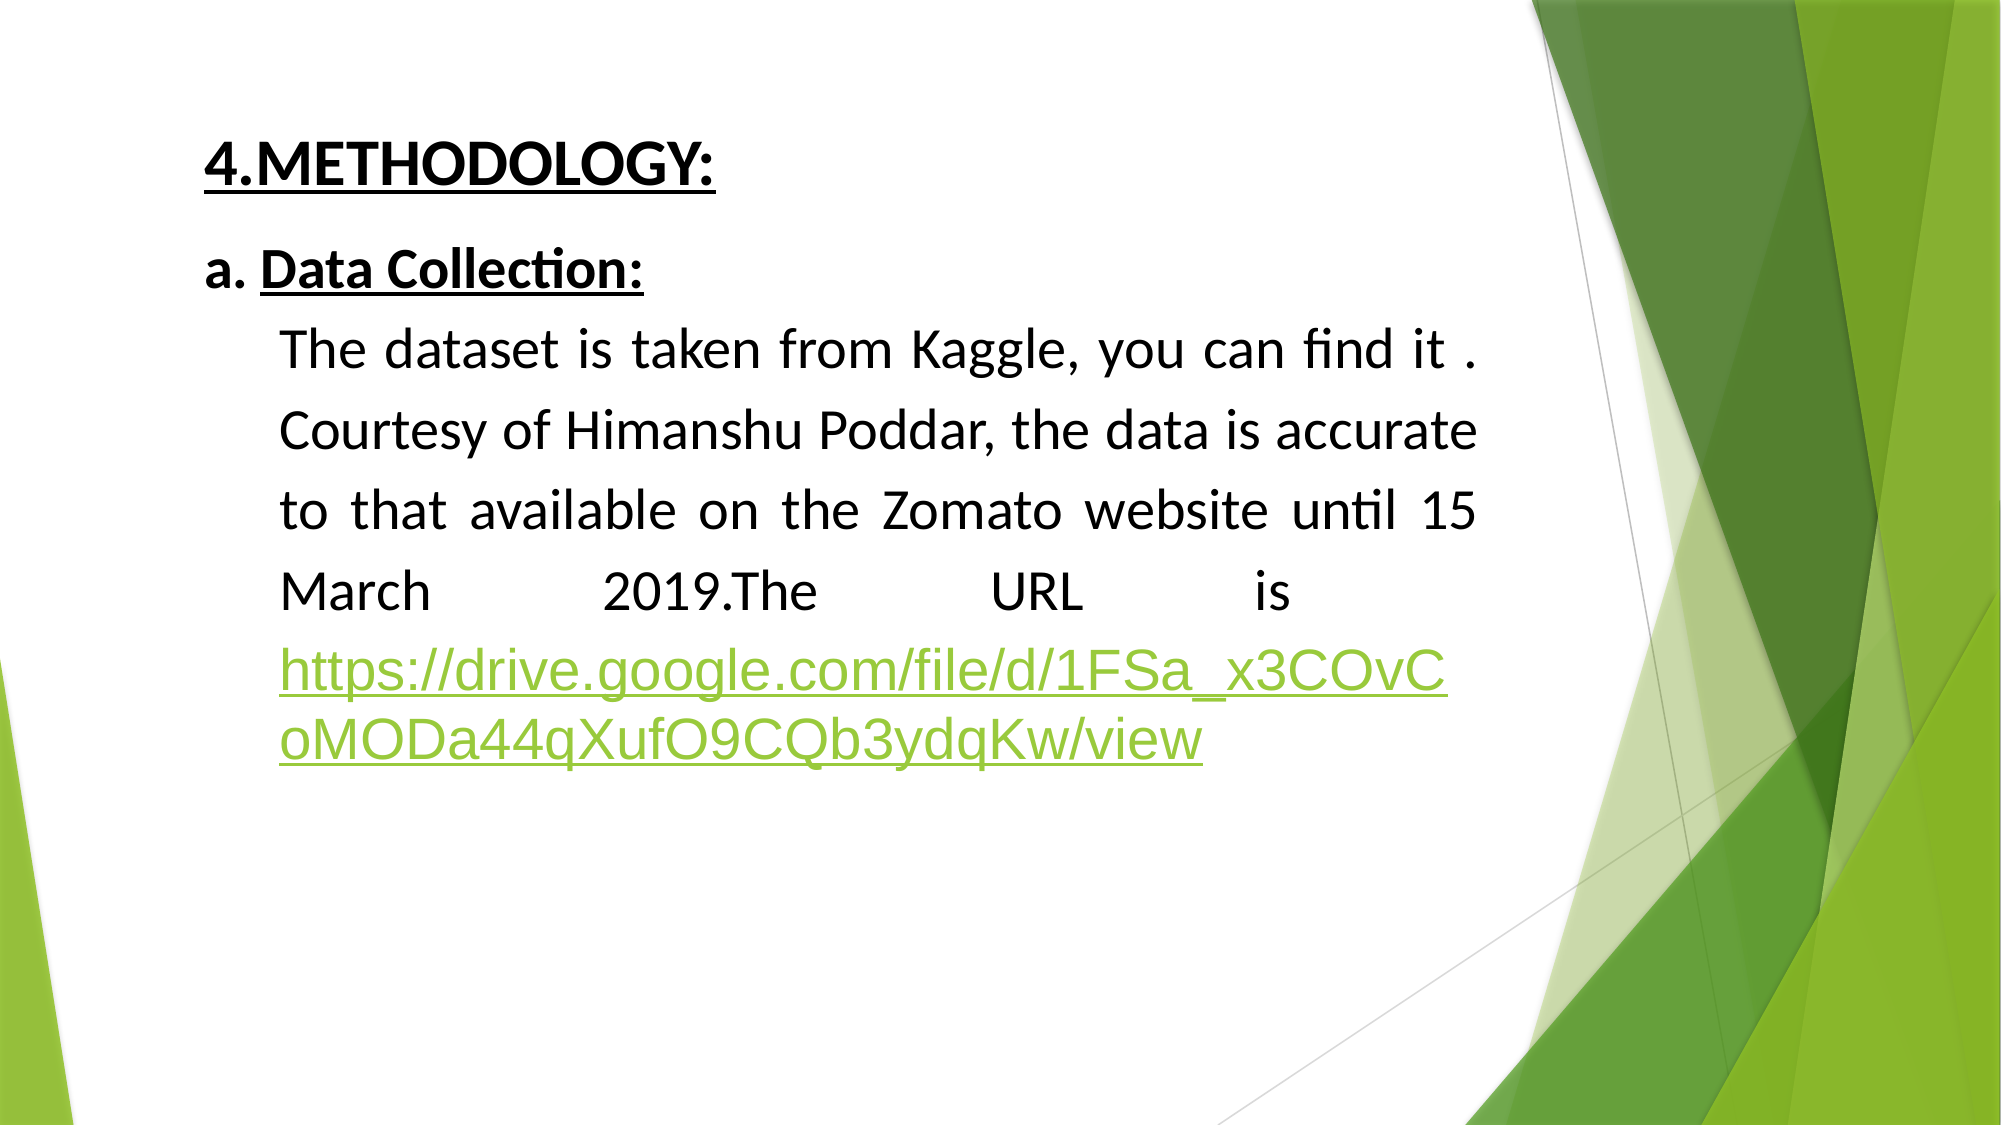

4.METHODOLOGY:
Data Collection:
The dataset is taken from Kaggle, you can find it . Courtesy of Himanshu Poddar, the data is accurate to that available on the Zomato website until 15 March 2019.The URL is  https://drive.google.com/file/d/1FSa_x3COvCoMODa44qXufO9CQb3ydqKw/view